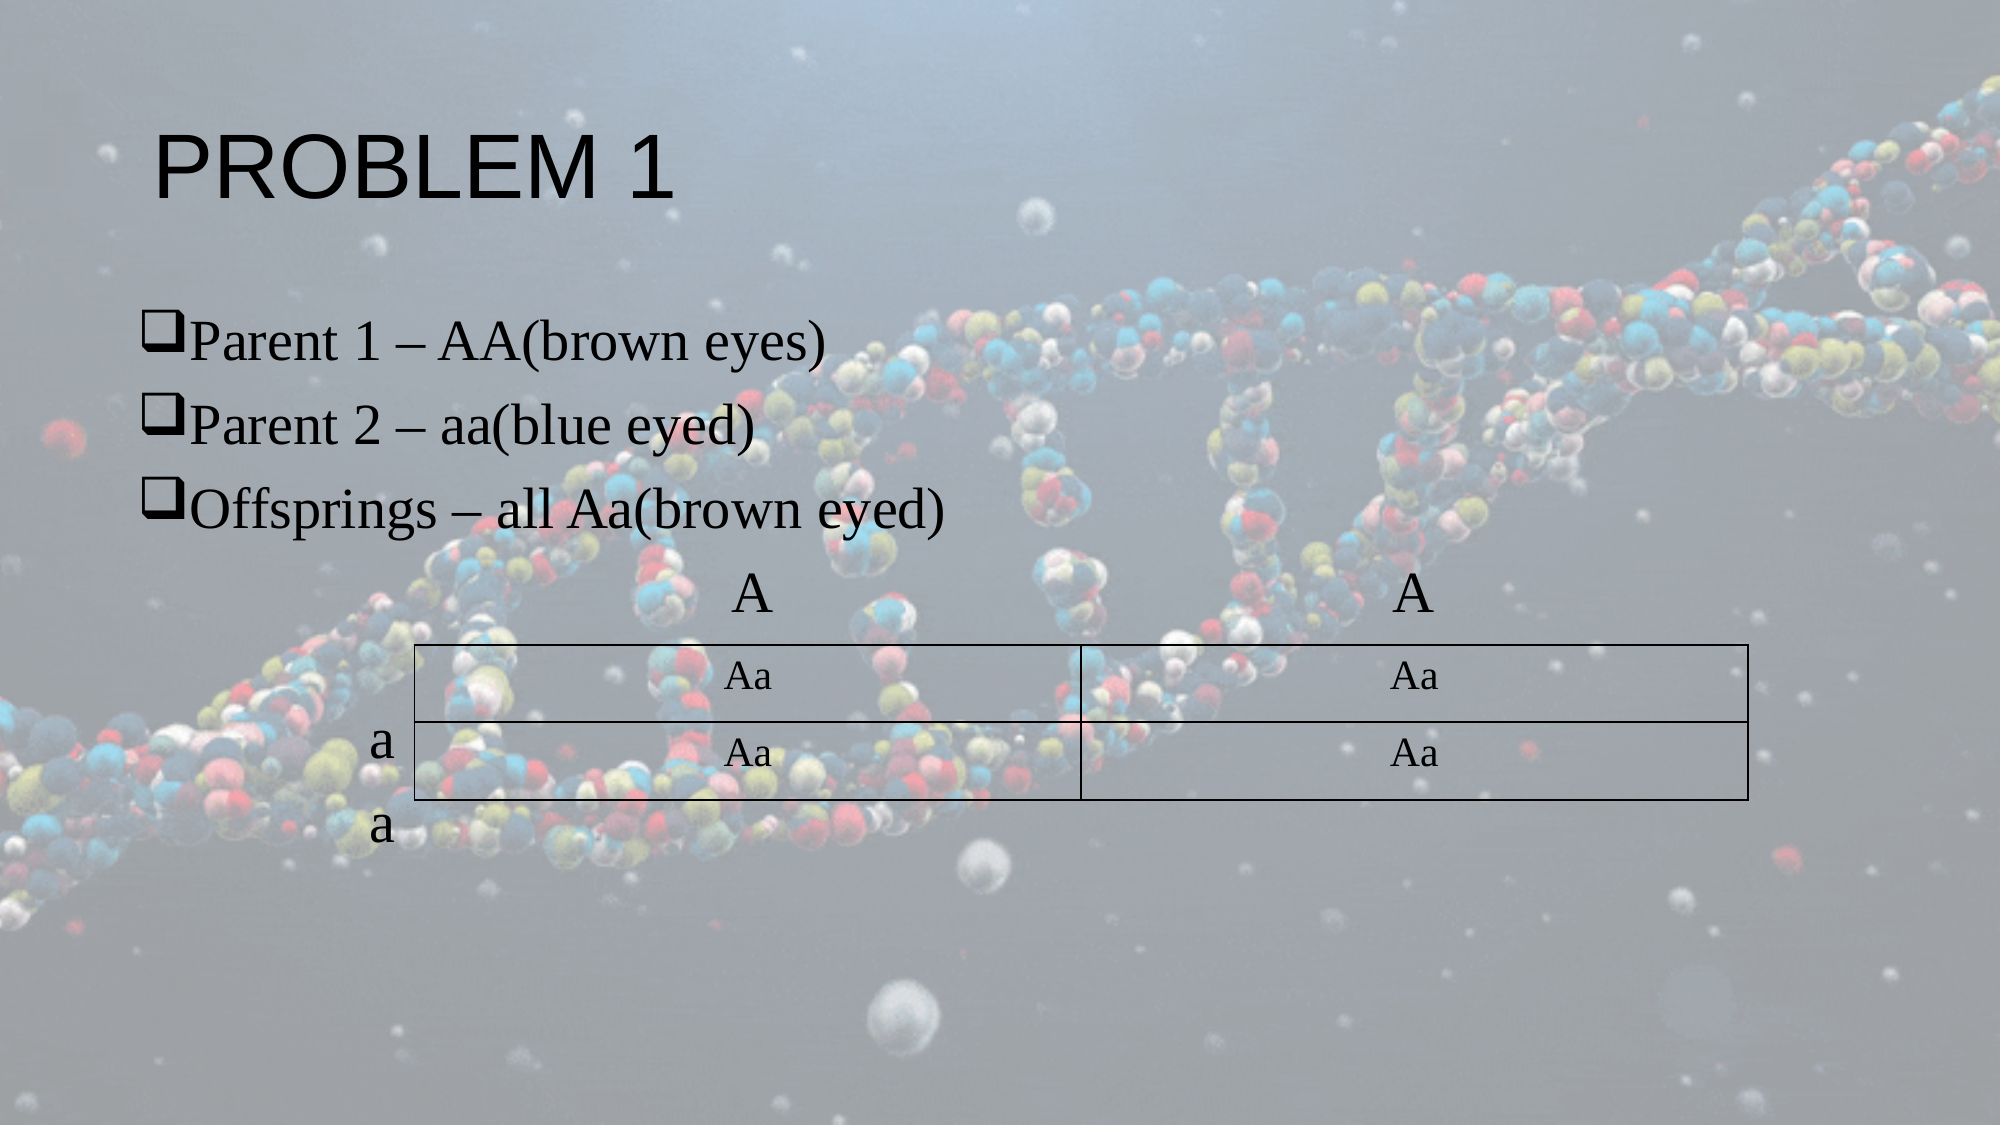

# PROBLEM 1
Parent 1 – AA(brown eyes)
Parent 2 – aa(blue eyed)
Offsprings – all Aa(brown eyed)
                                         A                                   	    A
                a
                a

| Aa | Aa |
| --- | --- |
| Aa | Aa |